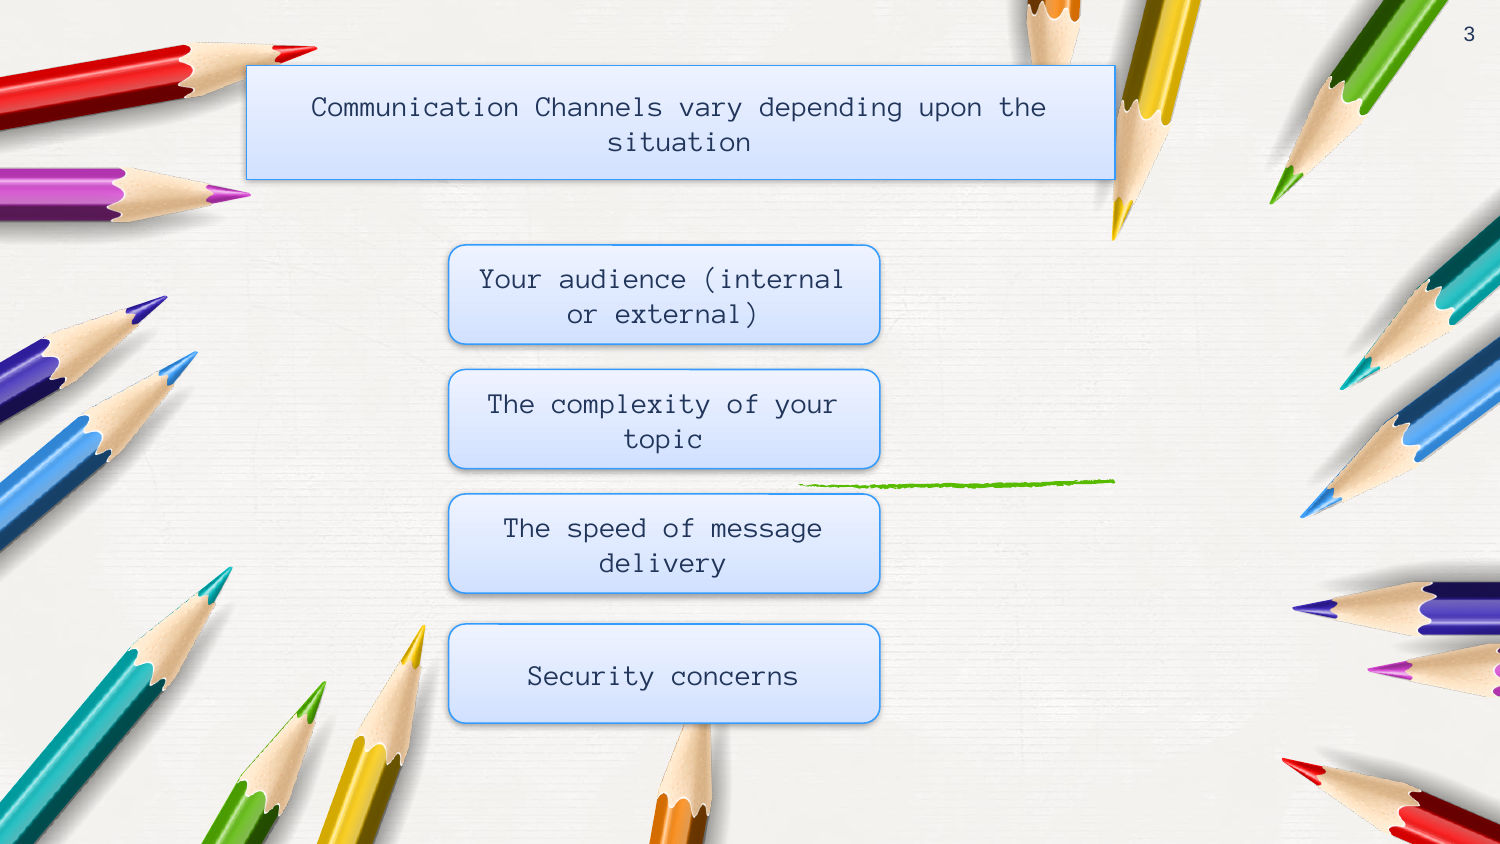

3
Communication Channels vary depending upon the situation
Your audience (internal or external)
The complexity of your topic

The speed of message delivery
Security concerns